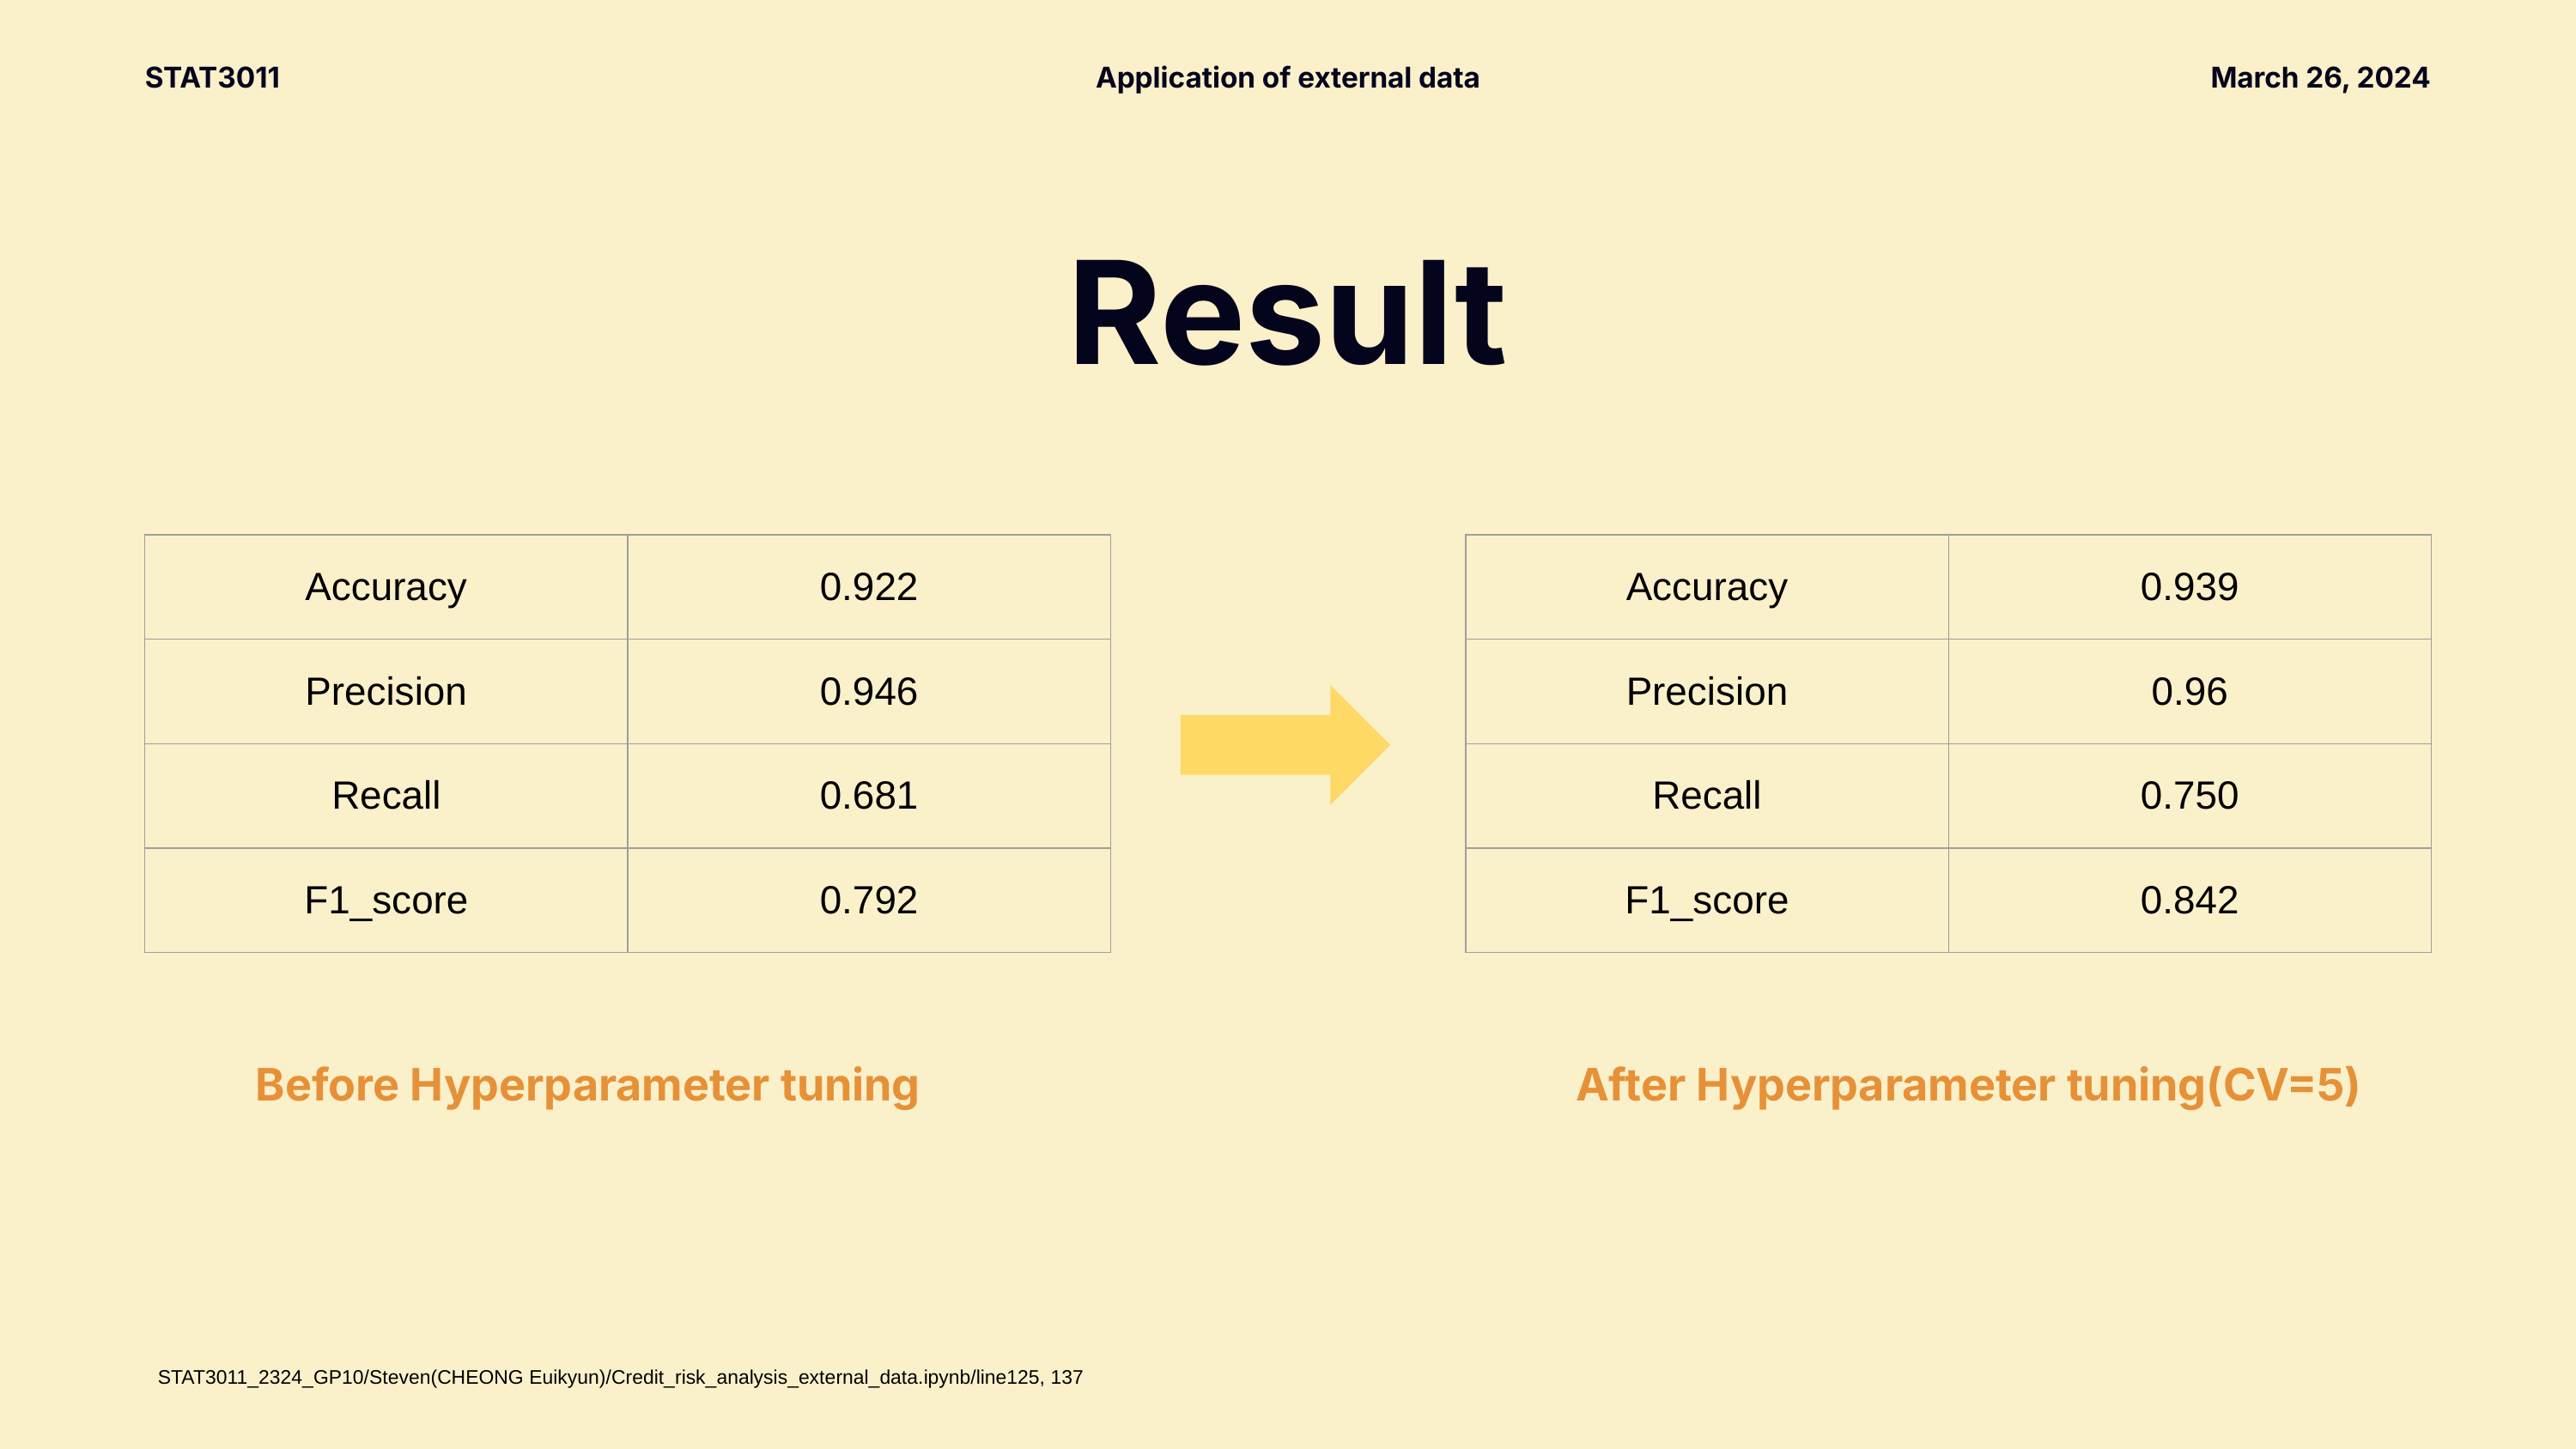

STAT3011
Application of external data
March 26, 2024
Result
| Accuracy | 0.922 |
| --- | --- |
| Precision | 0.946 |
| Recall | 0.681 |
| F1\_score | 0.792 |
| Accuracy | 0.939 |
| --- | --- |
| Precision | 0.96 |
| Recall | 0.750 |
| F1\_score | 0.842 |

Before Hyperparameter tuning
After Hyperparameter tuning(CV=5)
STAT3011_2324_GP10/Steven(CHEONG Euikyun)/Credit_risk_analysis_external_data.ipynb/line125, 137